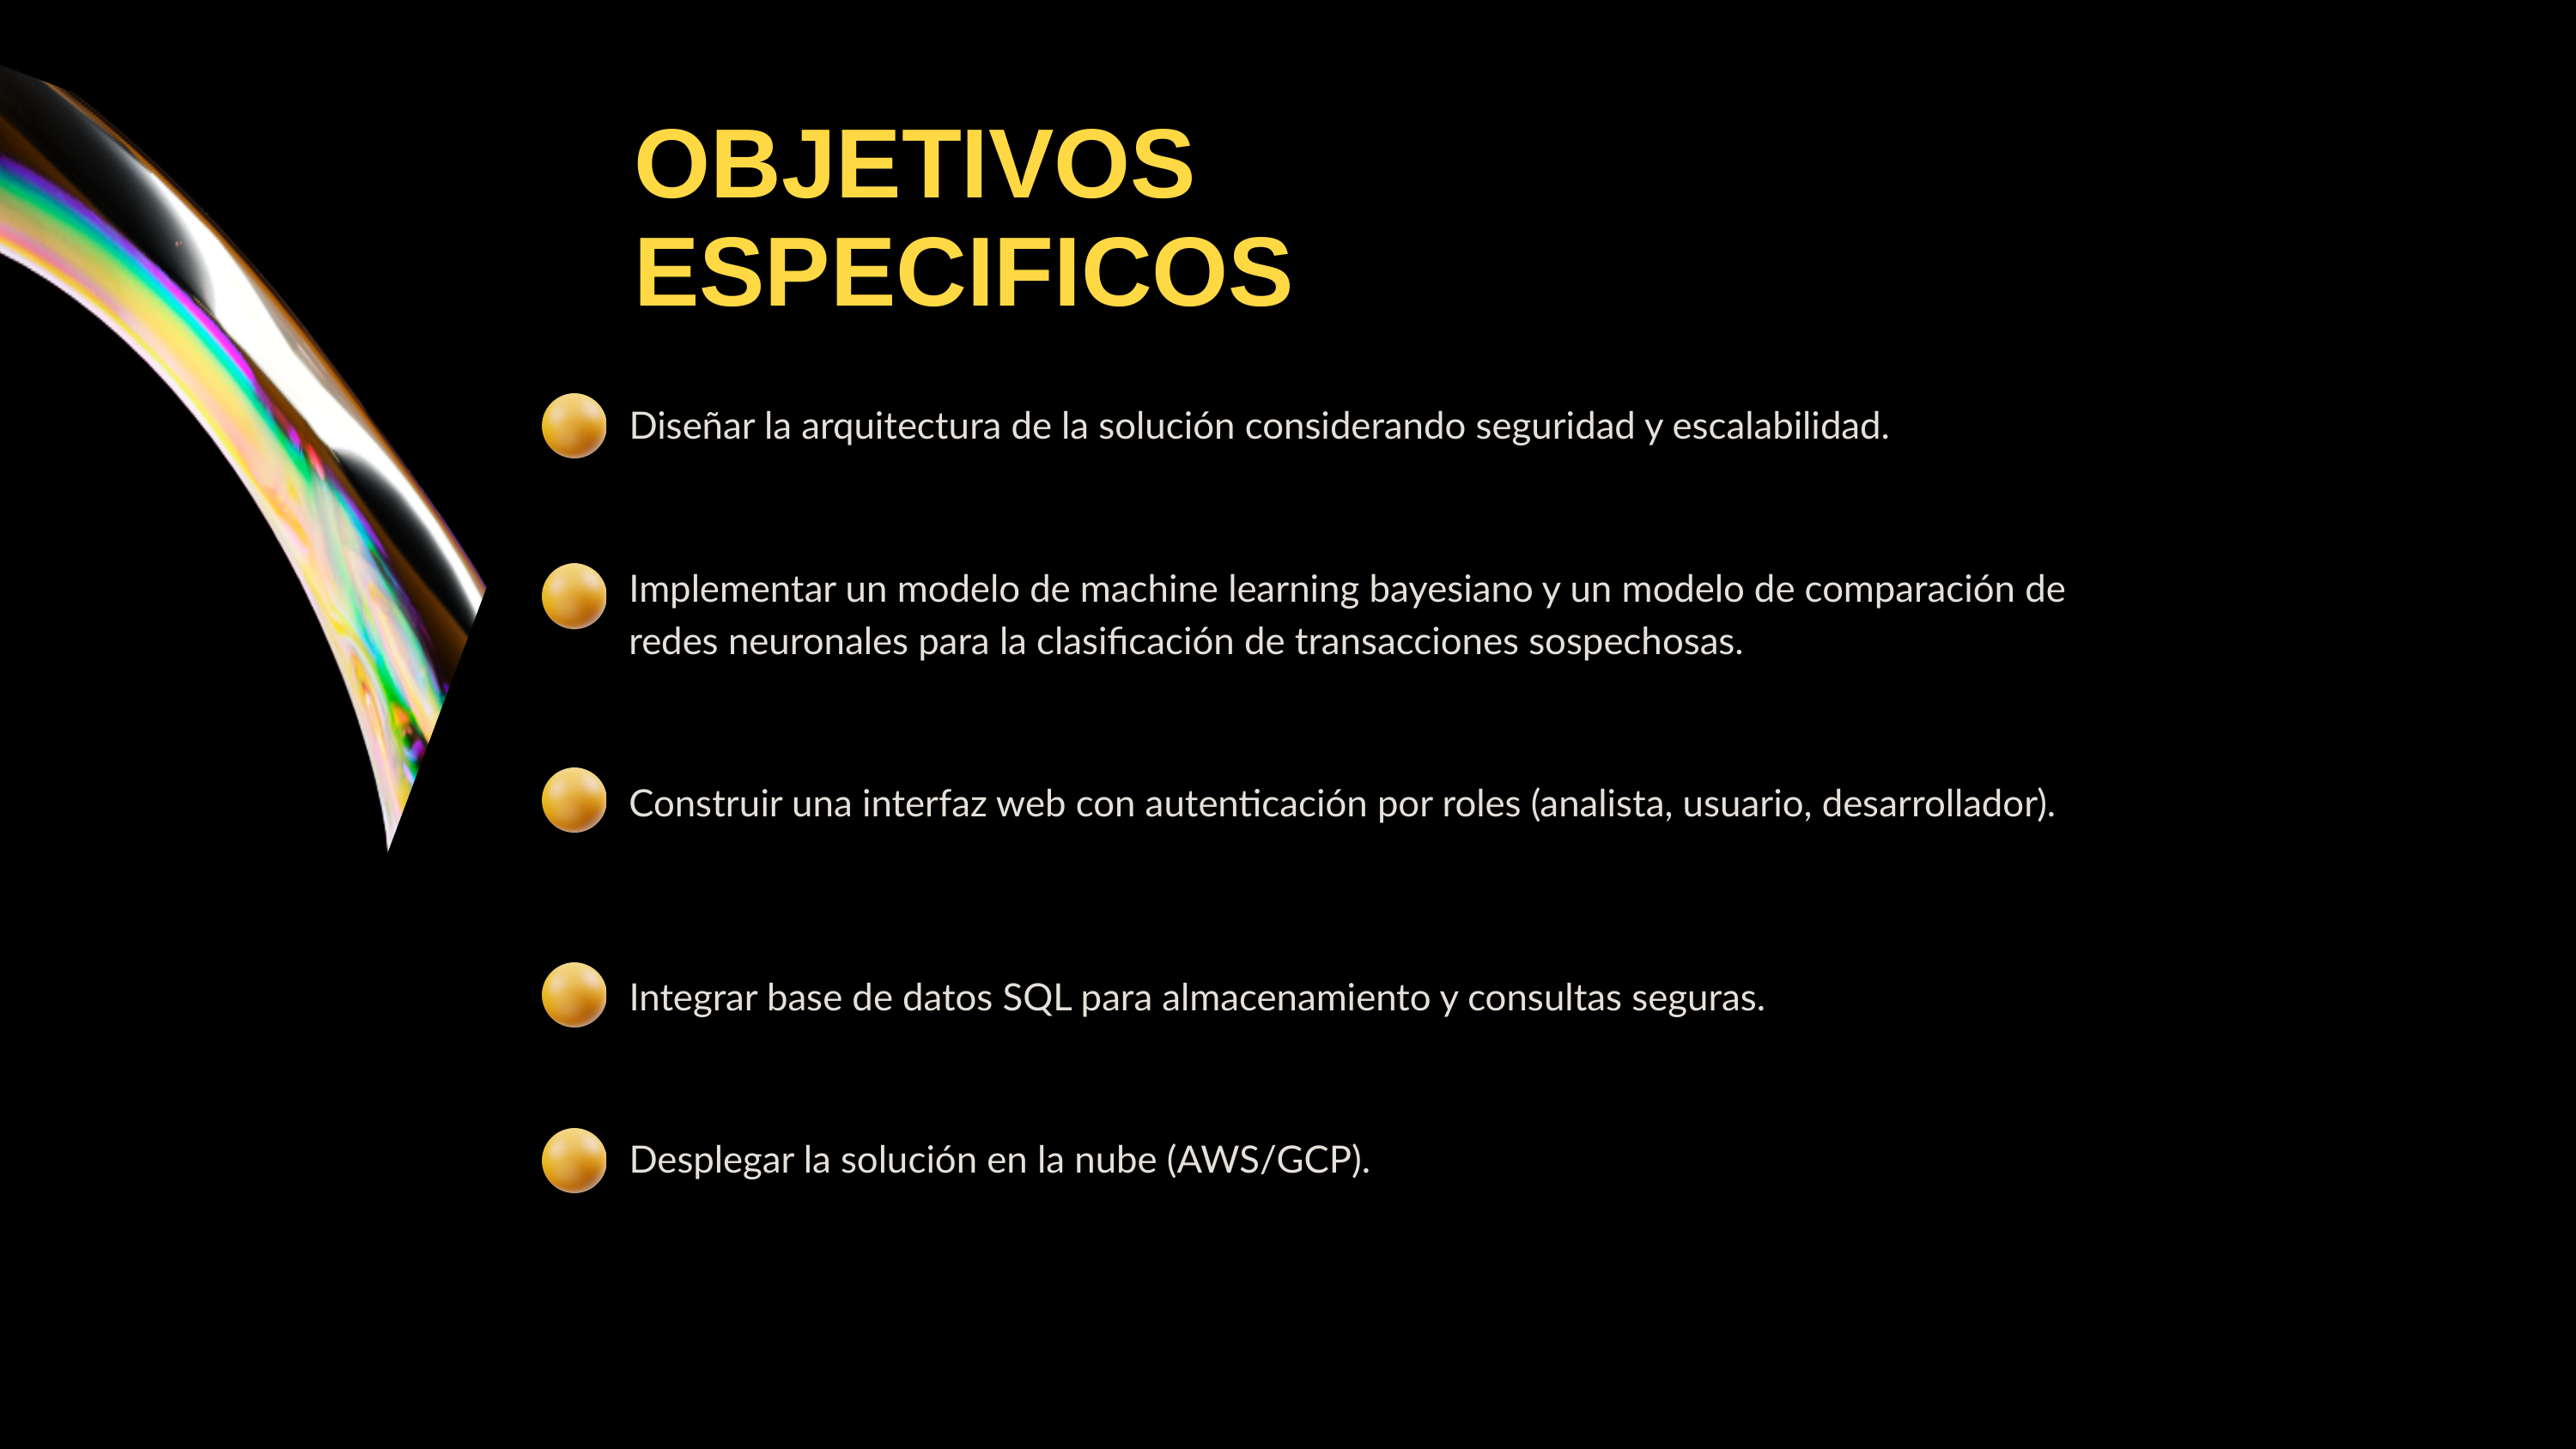

OBJETIVOS ESPECIFICOS

Diseñar la arquitectura de la solución considerando seguridad y escalabilidad.

Implementar un modelo de machine learning bayesiano y un modelo de comparación de redes neuronales para la clasificación de transacciones sospechosas.

Construir una interfaz web con autenticación por roles (analista, usuario, desarrollador).

Integrar base de datos SQL para almacenamiento y consultas seguras.

Desplegar la solución en la nube (AWS/GCP).